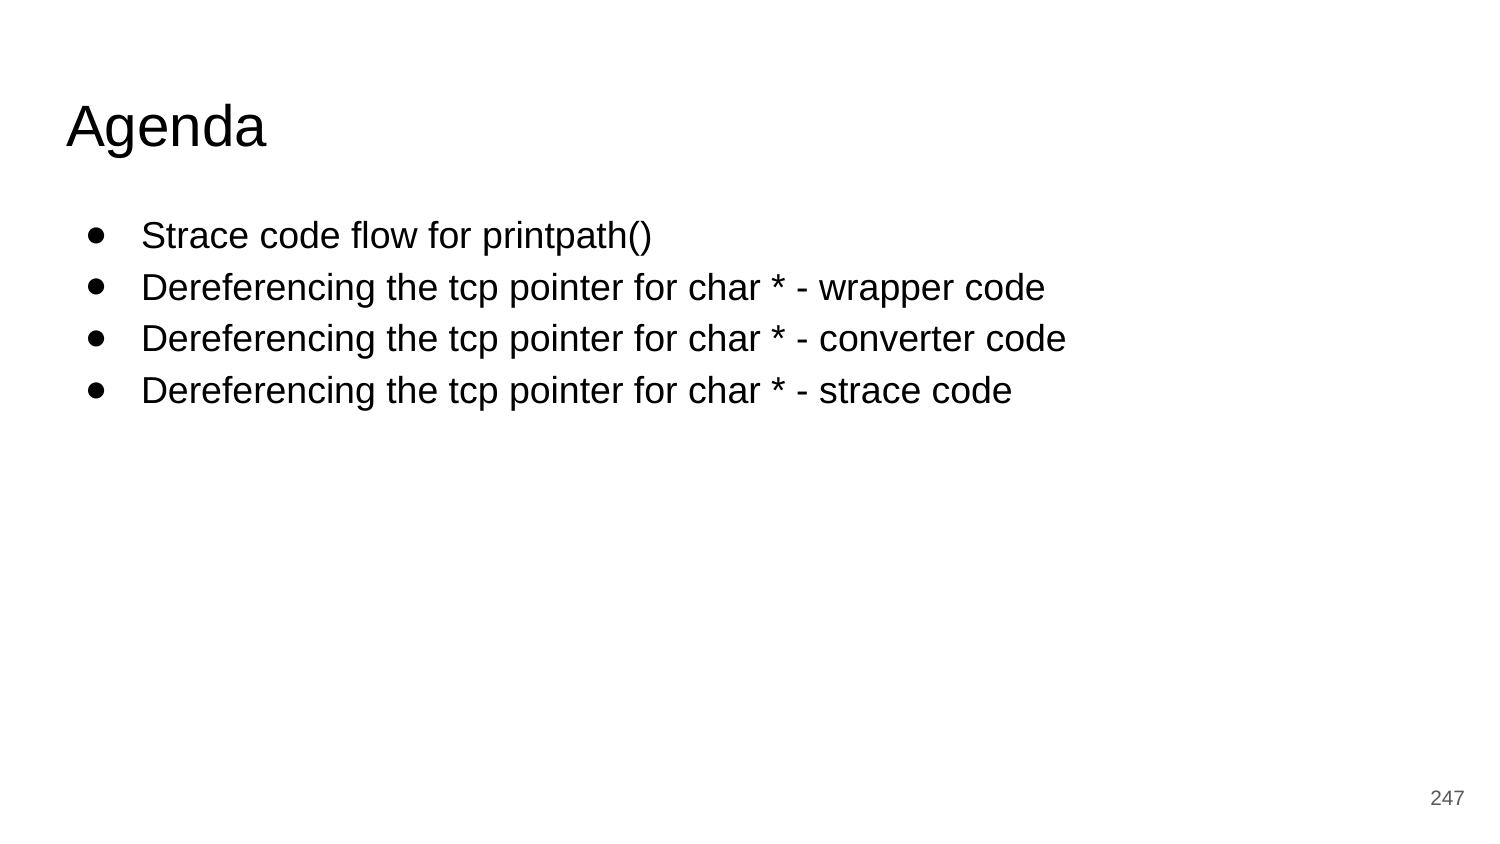

# Agenda
Strace code flow for printpath()
Dereferencing the tcp pointer for char * - wrapper code
Dereferencing the tcp pointer for char * - converter code
Dereferencing the tcp pointer for char * - strace code
247